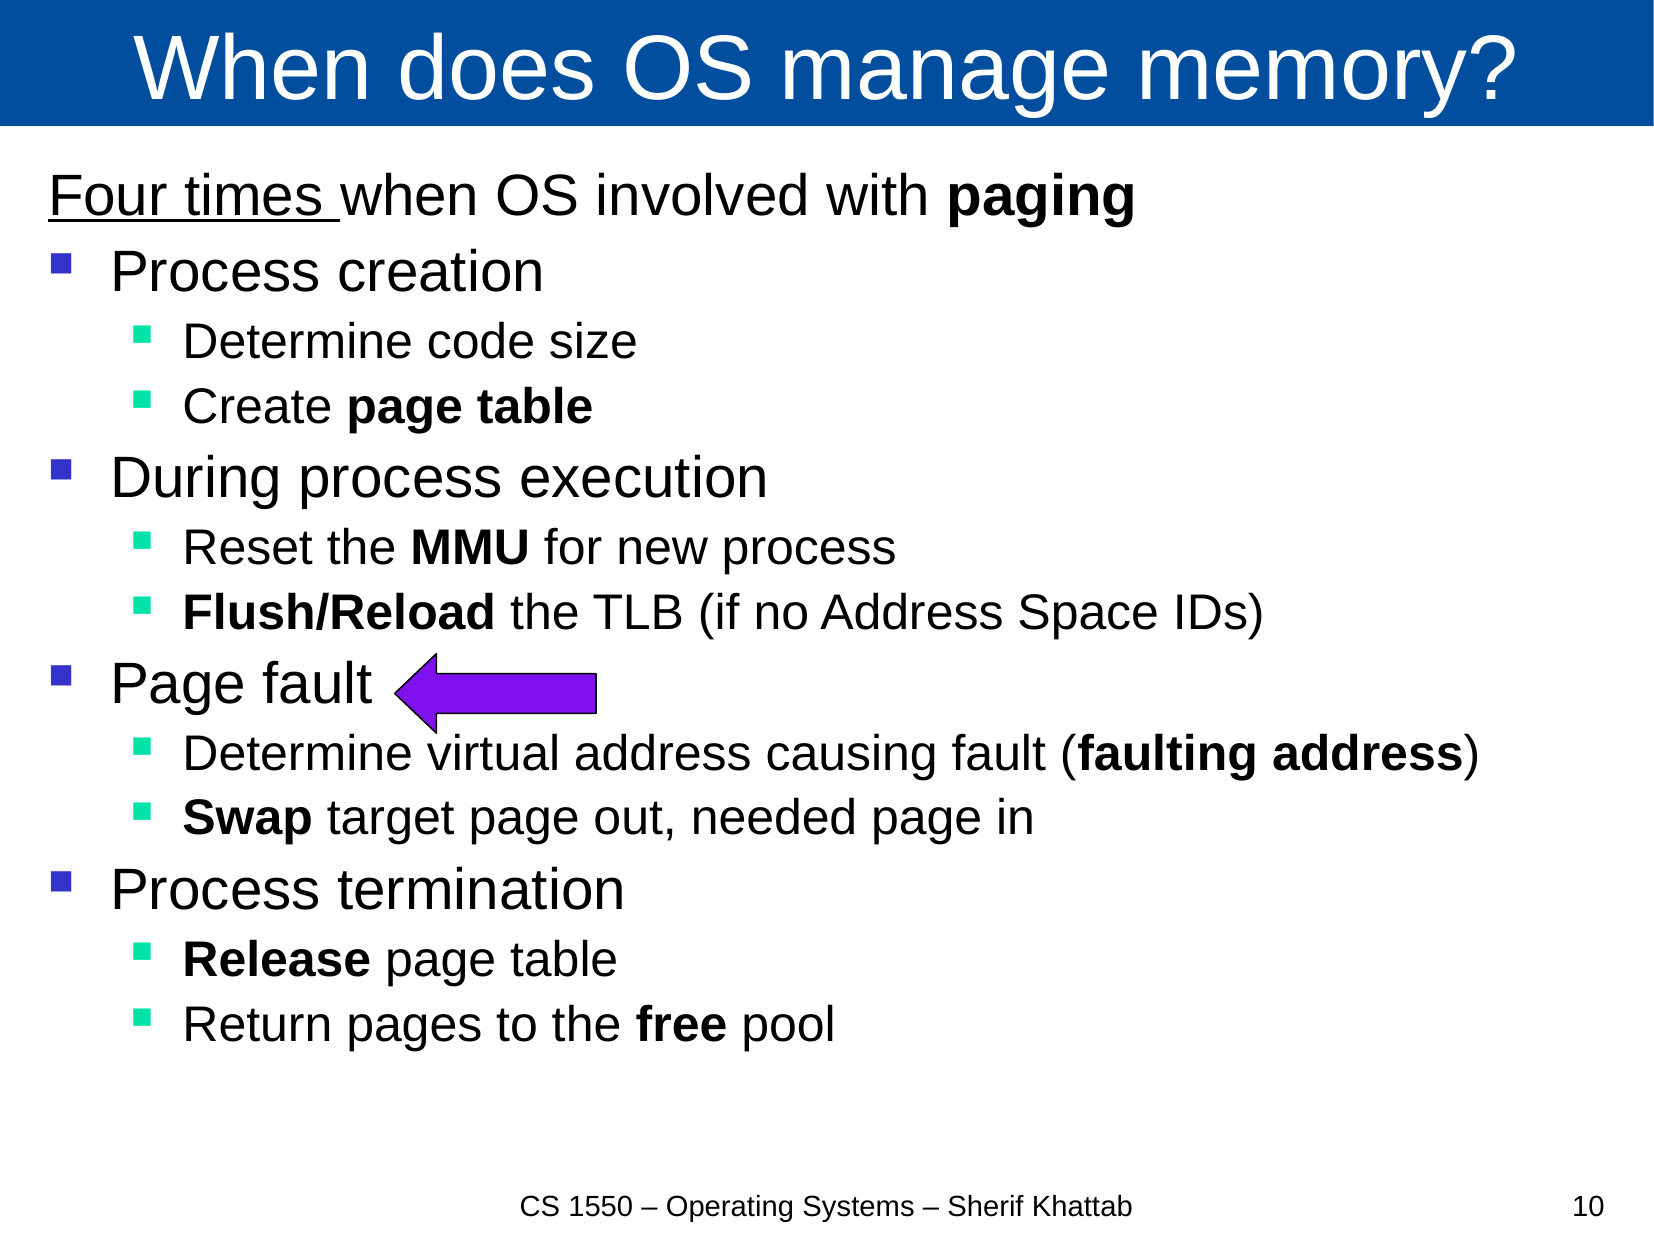

# When does OS manage memory?
Four times when OS involved with paging
Process creation
Determine code size
Create page table
During process execution
Reset the MMU for new process
Flush/Reload the TLB (if no Address Space IDs)
Page fault
Determine virtual address causing fault (faulting address)
Swap target page out, needed page in
Process termination
Release page table
Return pages to the free pool

CS 1550 – Operating Systems – Sherif Khattab
10